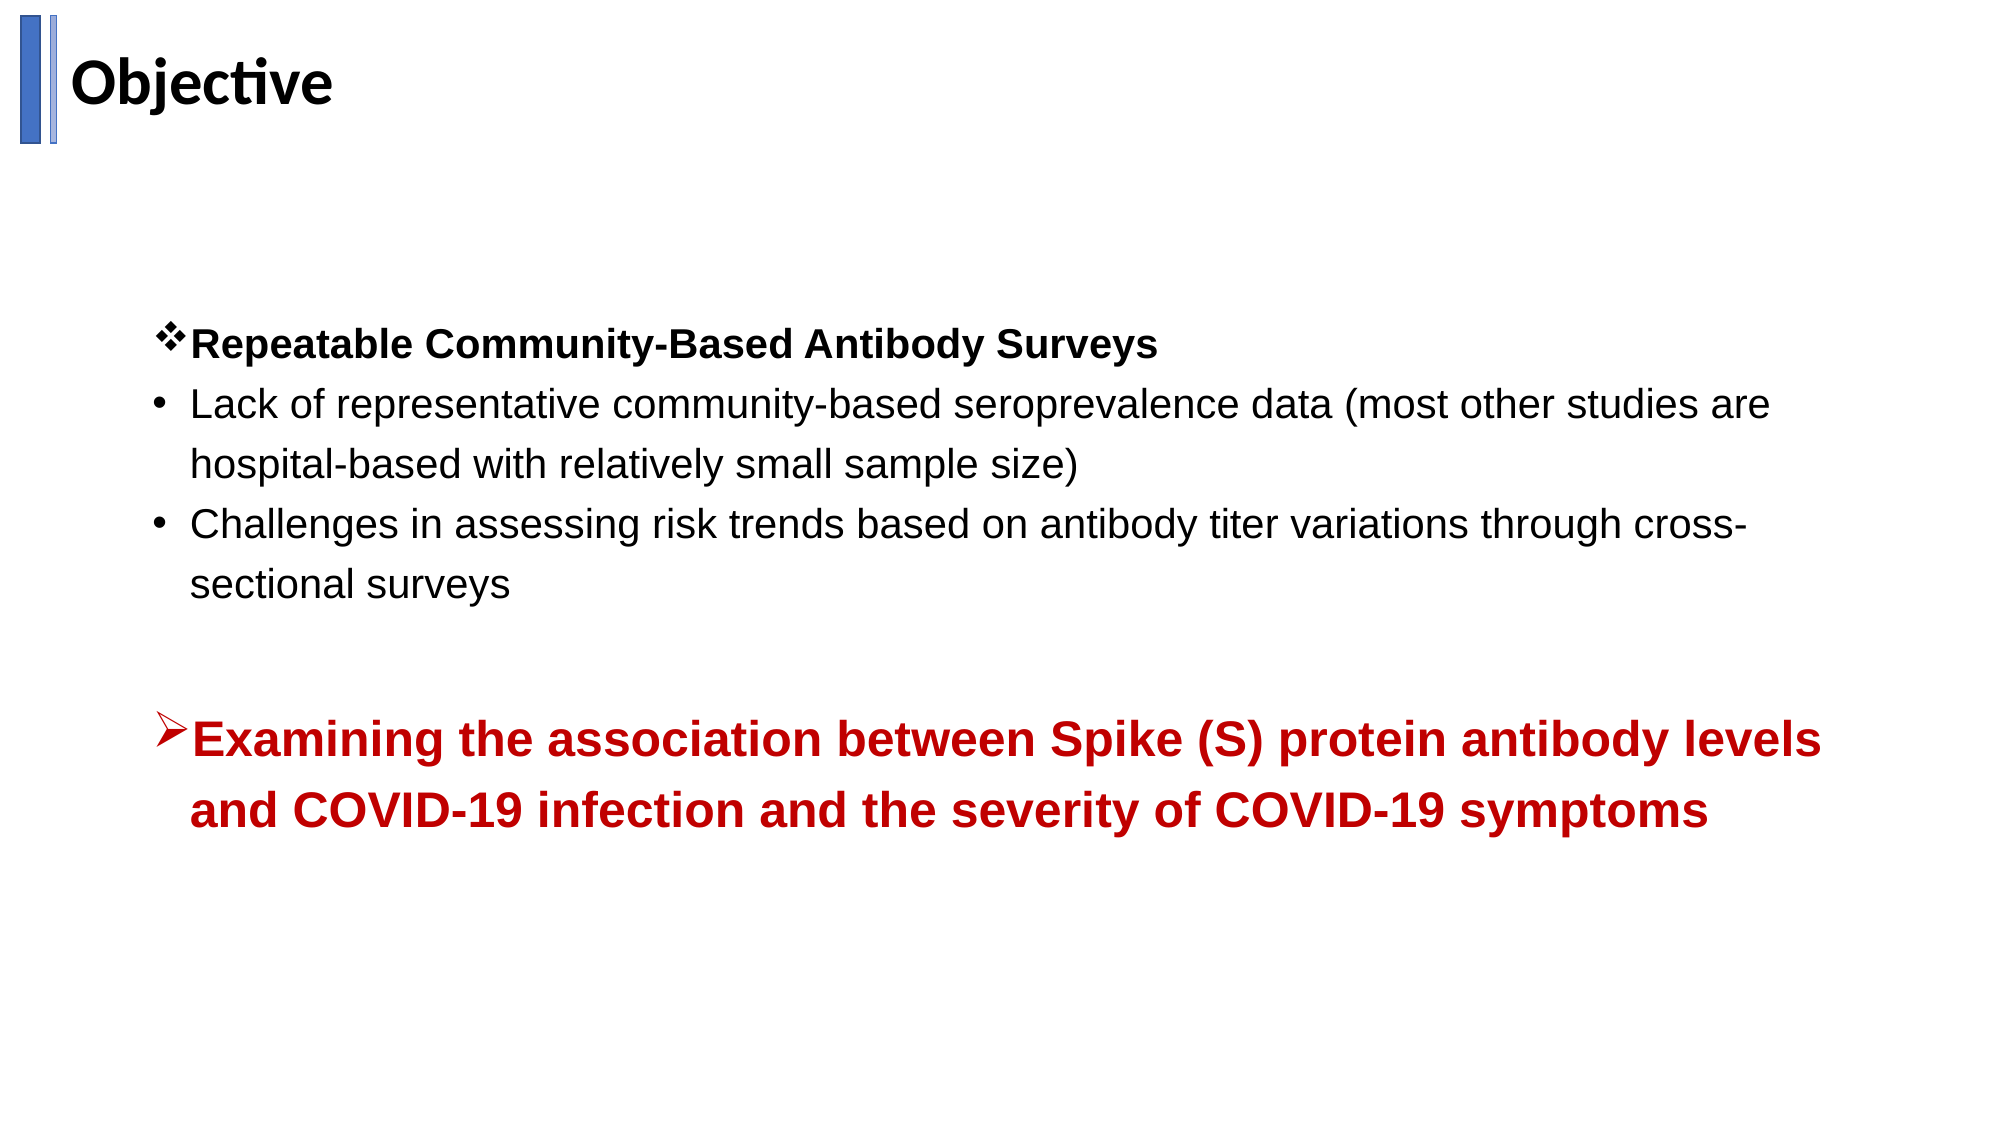

# Objective
Repeatable Community-Based Antibody Surveys
Lack of representative community-based seroprevalence data (most other studies are hospital-based with relatively small sample size)
Challenges in assessing risk trends based on antibody titer variations through cross-sectional surveys

Examining the association between Spike (S) protein antibody levels and COVID-19 infection and the severity of COVID-19 symptoms